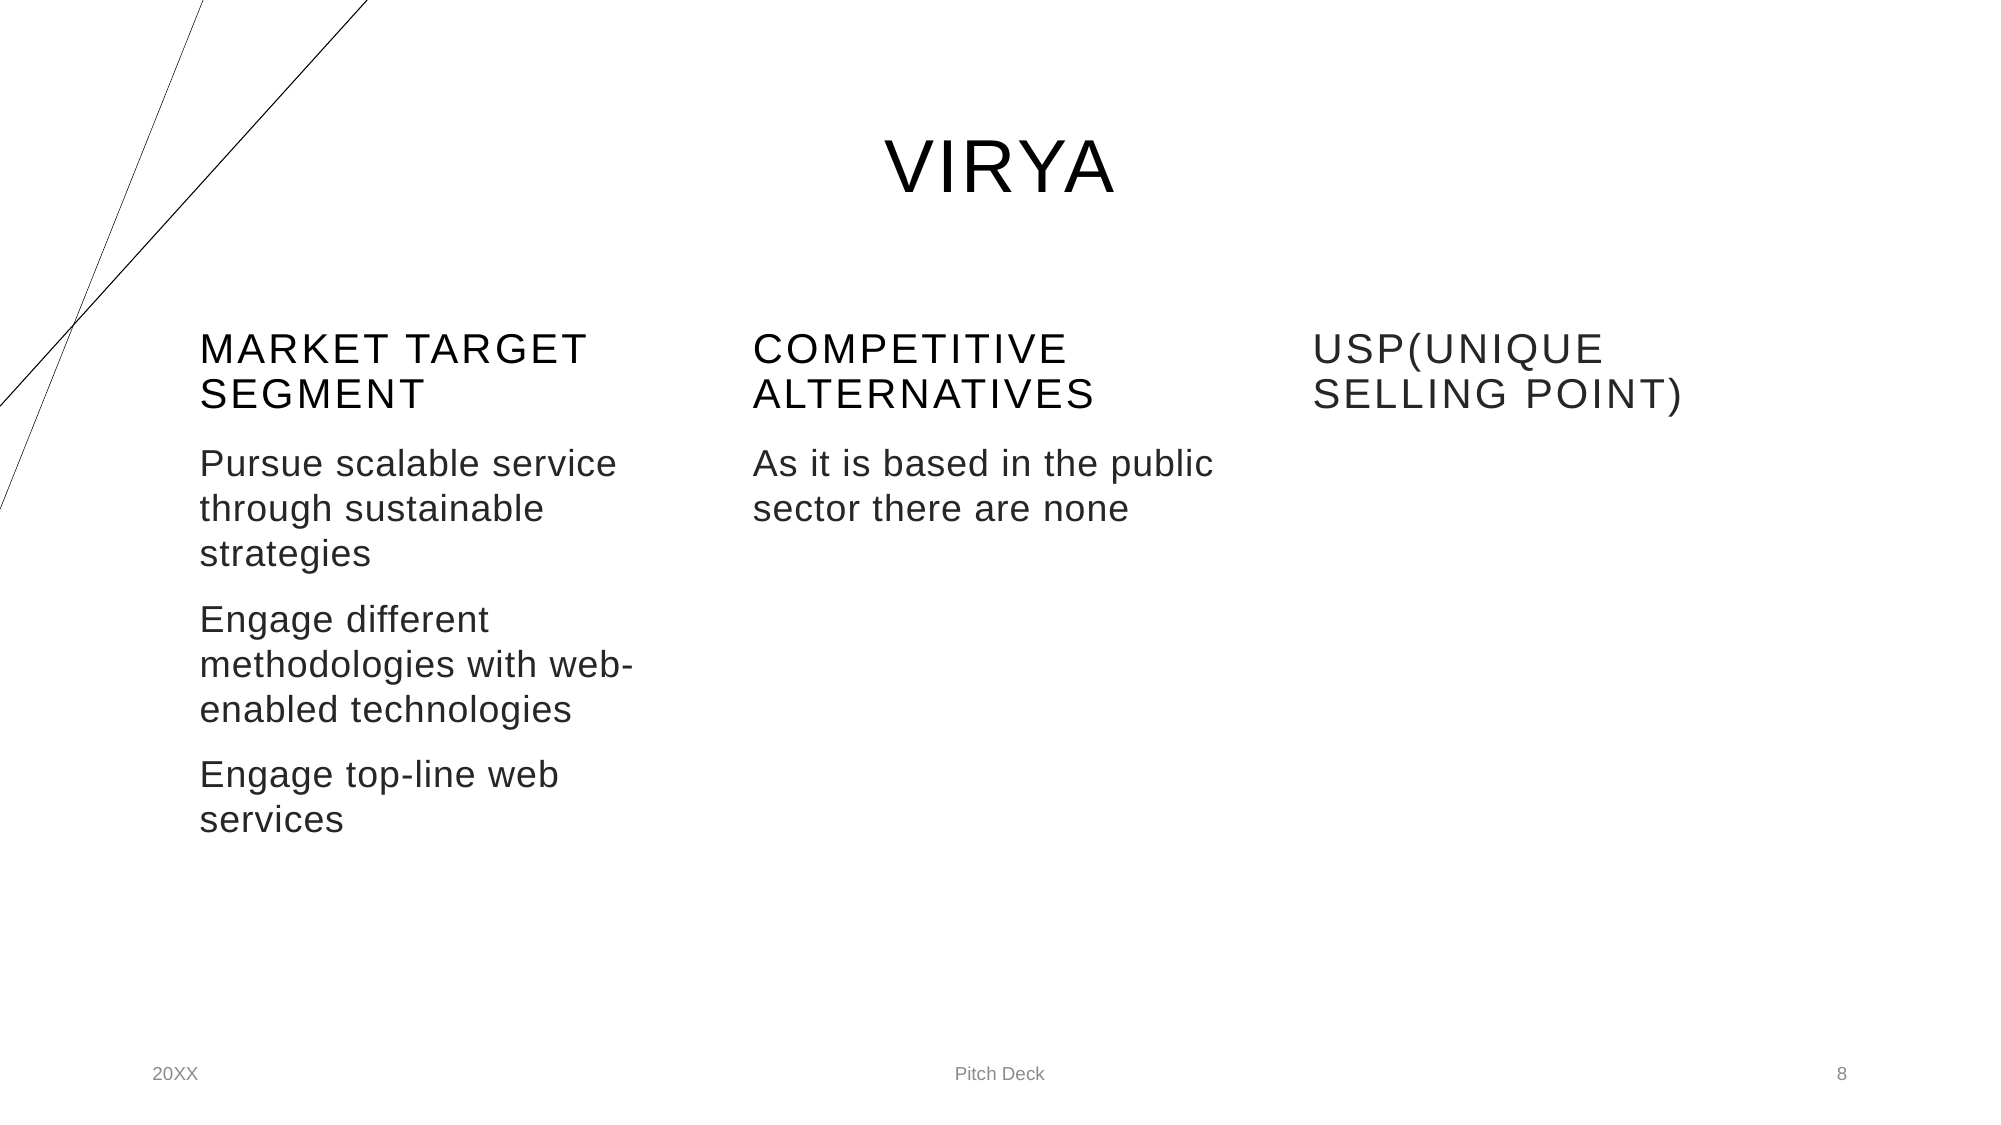

# Virya
Market target segment
Competitive alternatives
USP(unique selling point)
Pursue scalable service through sustainable strategies
Engage different methodologies with web-enabled technologies
Engage top-line web services

As it is based in the public sector there are none

20XX
Pitch Deck
8